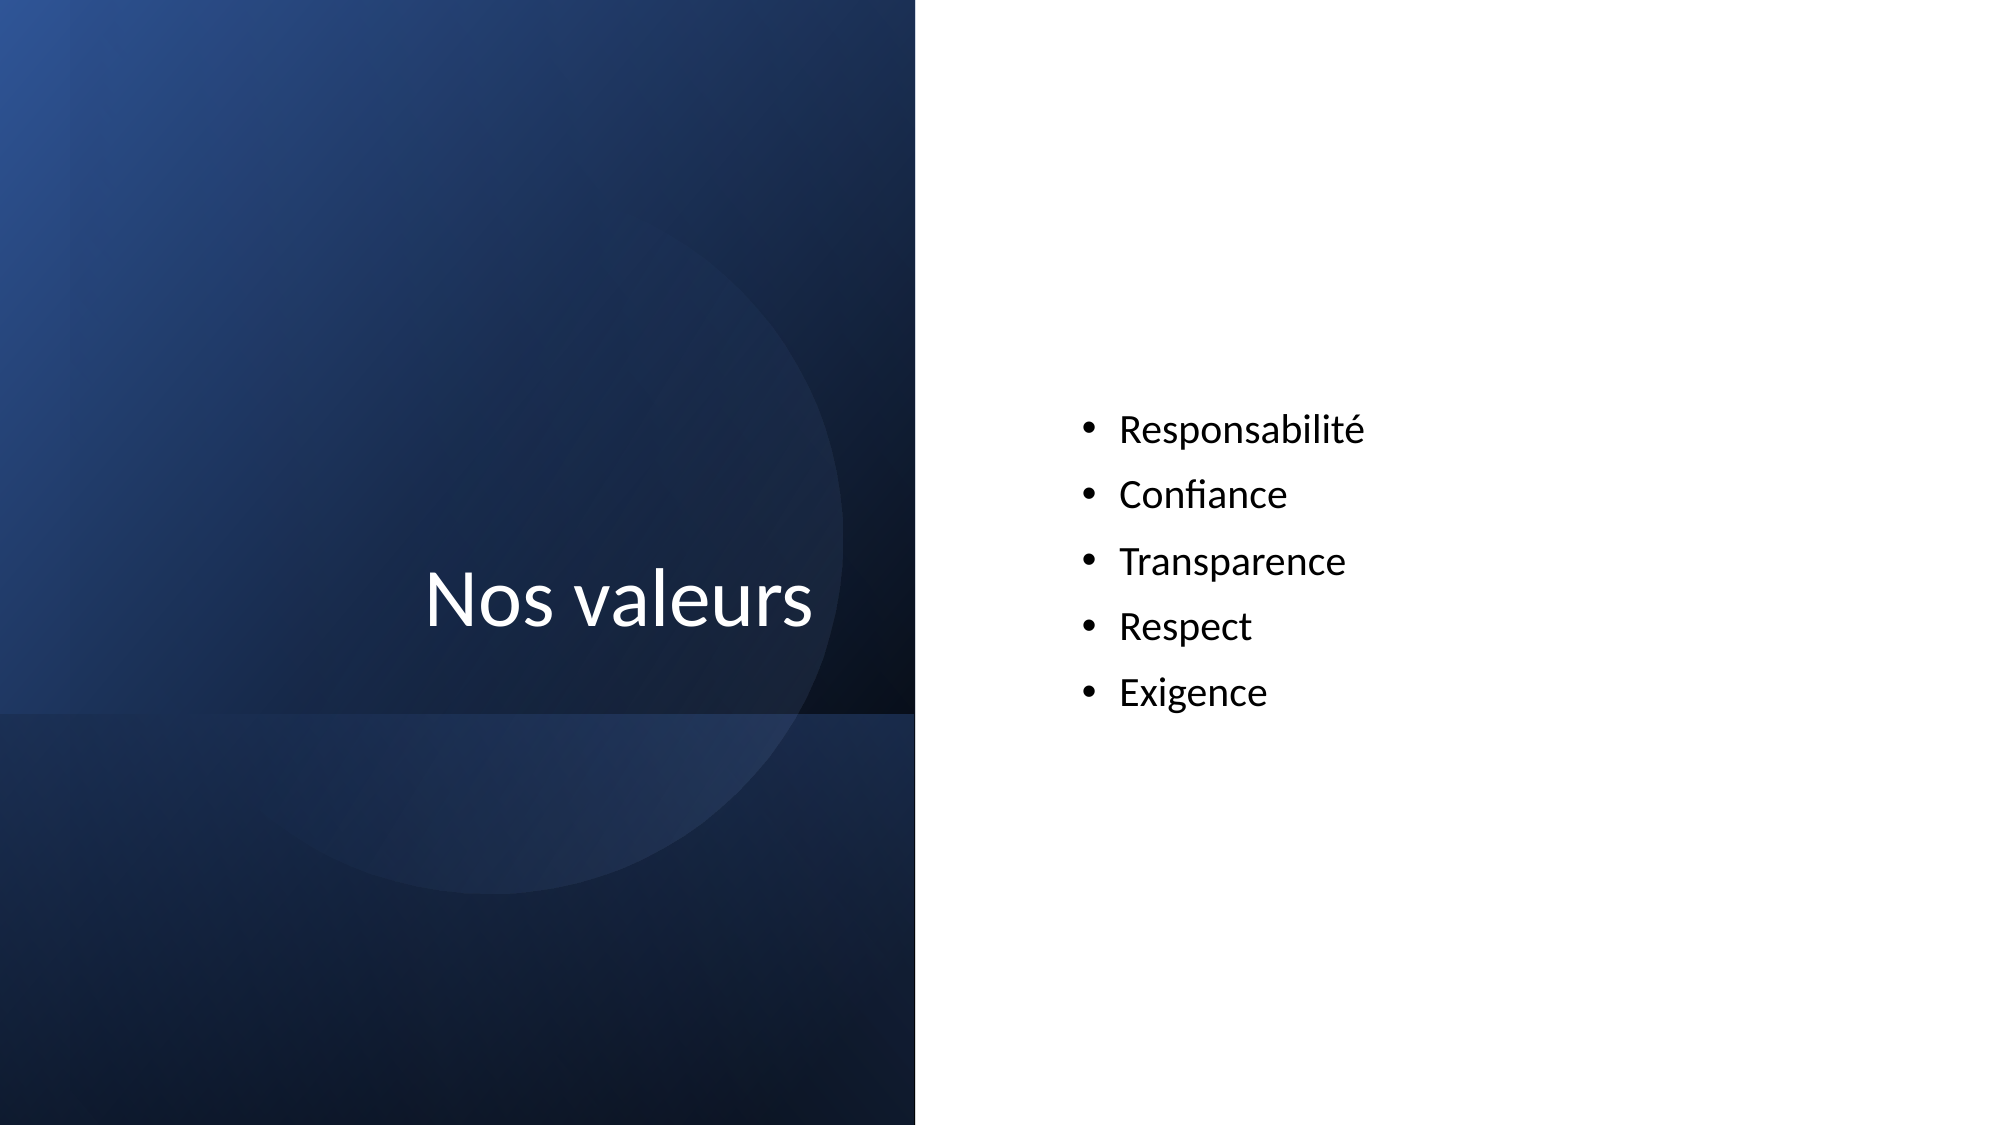

# Nos valeurs

Responsabilité
Confiance
Transparence
Respect
Exigence